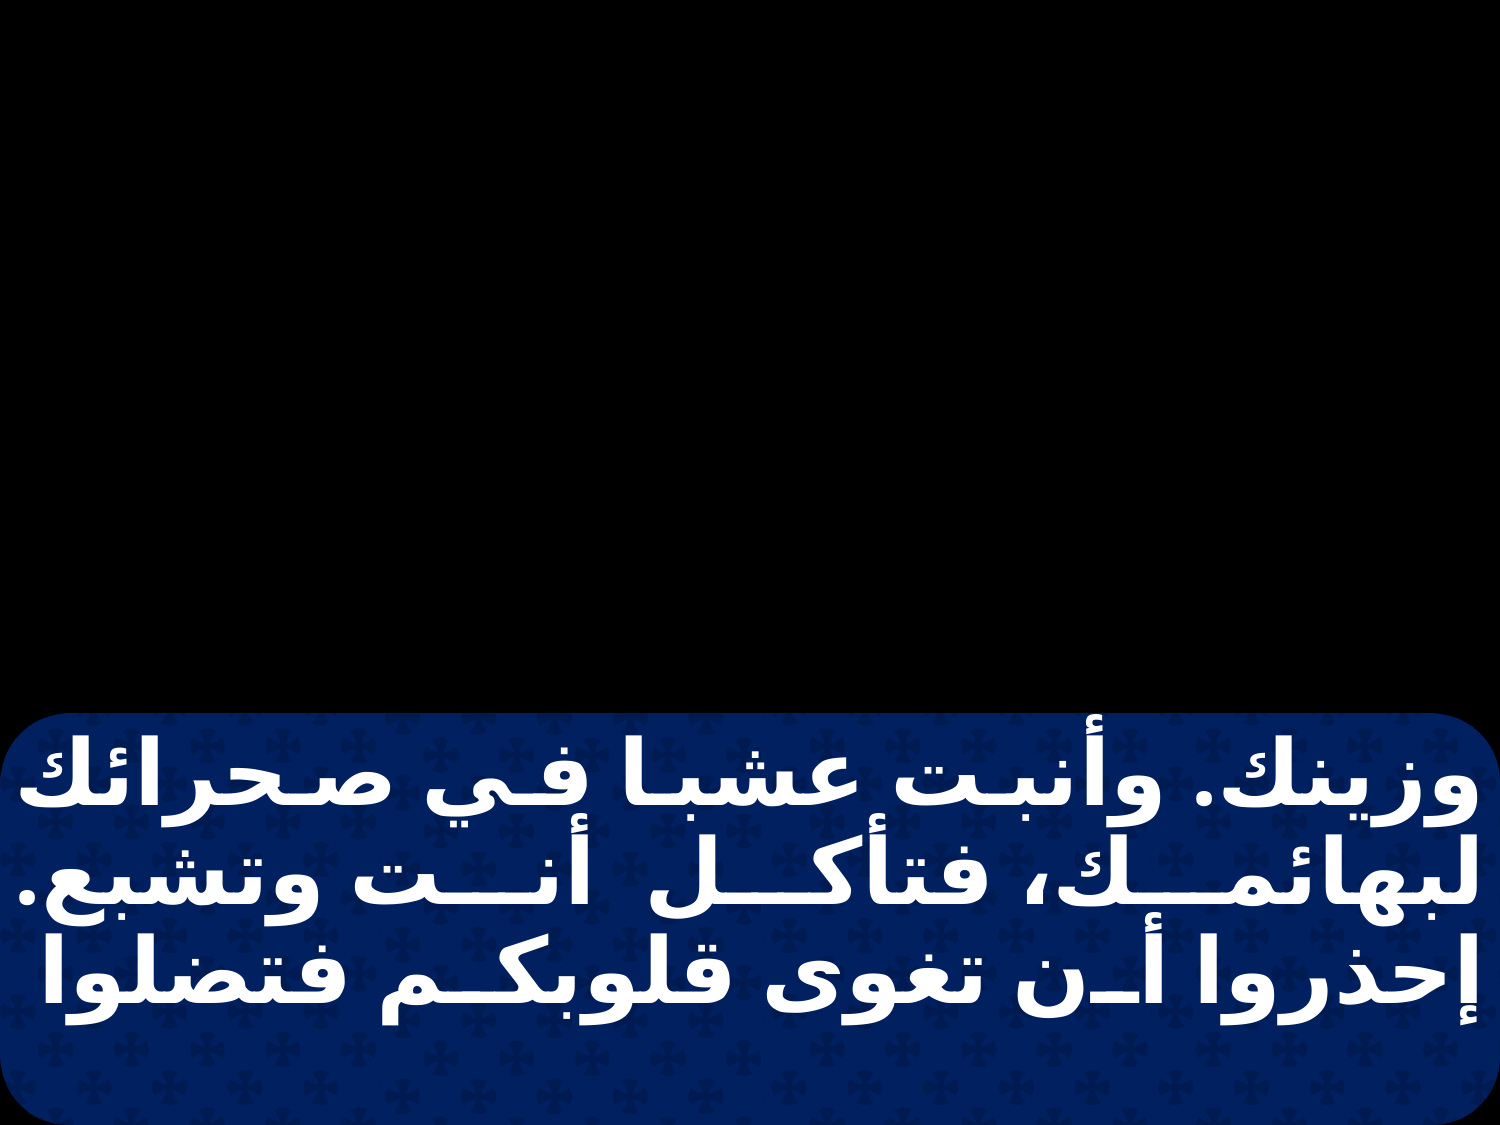

وزينك. وأنبت عشبا في صحرائك لبهائمك، فتأكل  أنت وتشبع. إحذروا أن تغوى قلوبكم فتضلوا